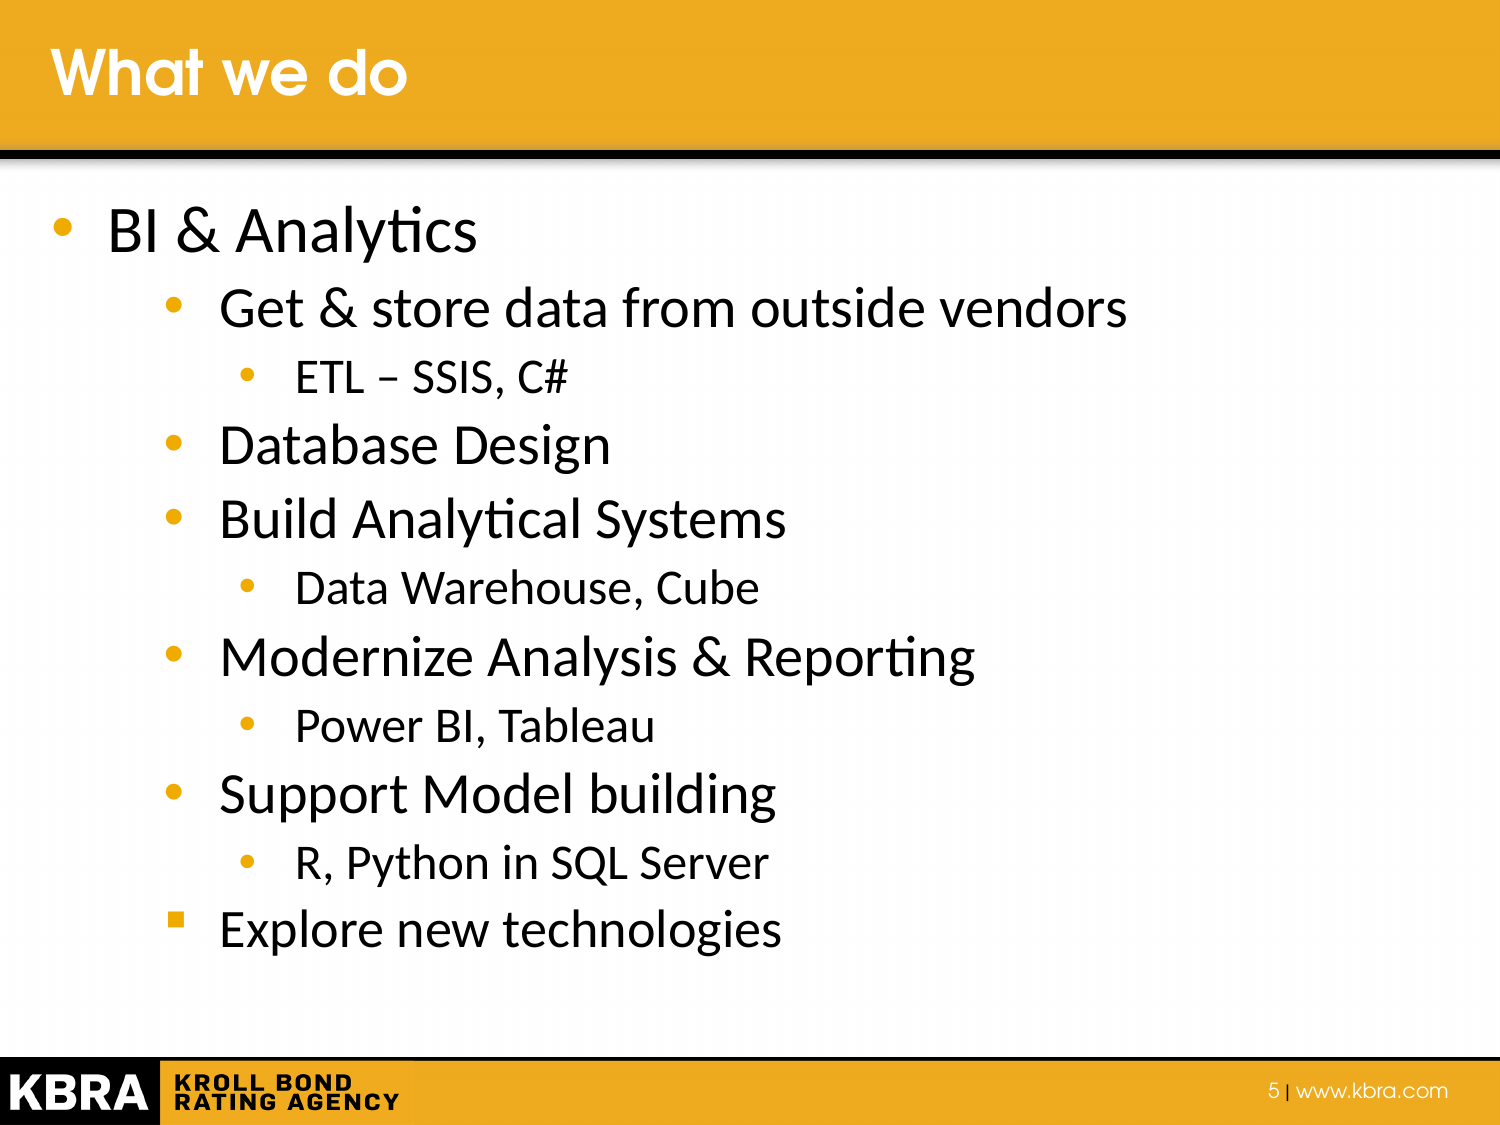

# What we do
BI & Analytics
Get & store data from outside vendors
ETL – SSIS, C#
Database Design
Build Analytical Systems
Data Warehouse, Cube
Modernize Analysis & Reporting
Power BI, Tableau
Support Model building
R, Python in SQL Server
Explore new technologies